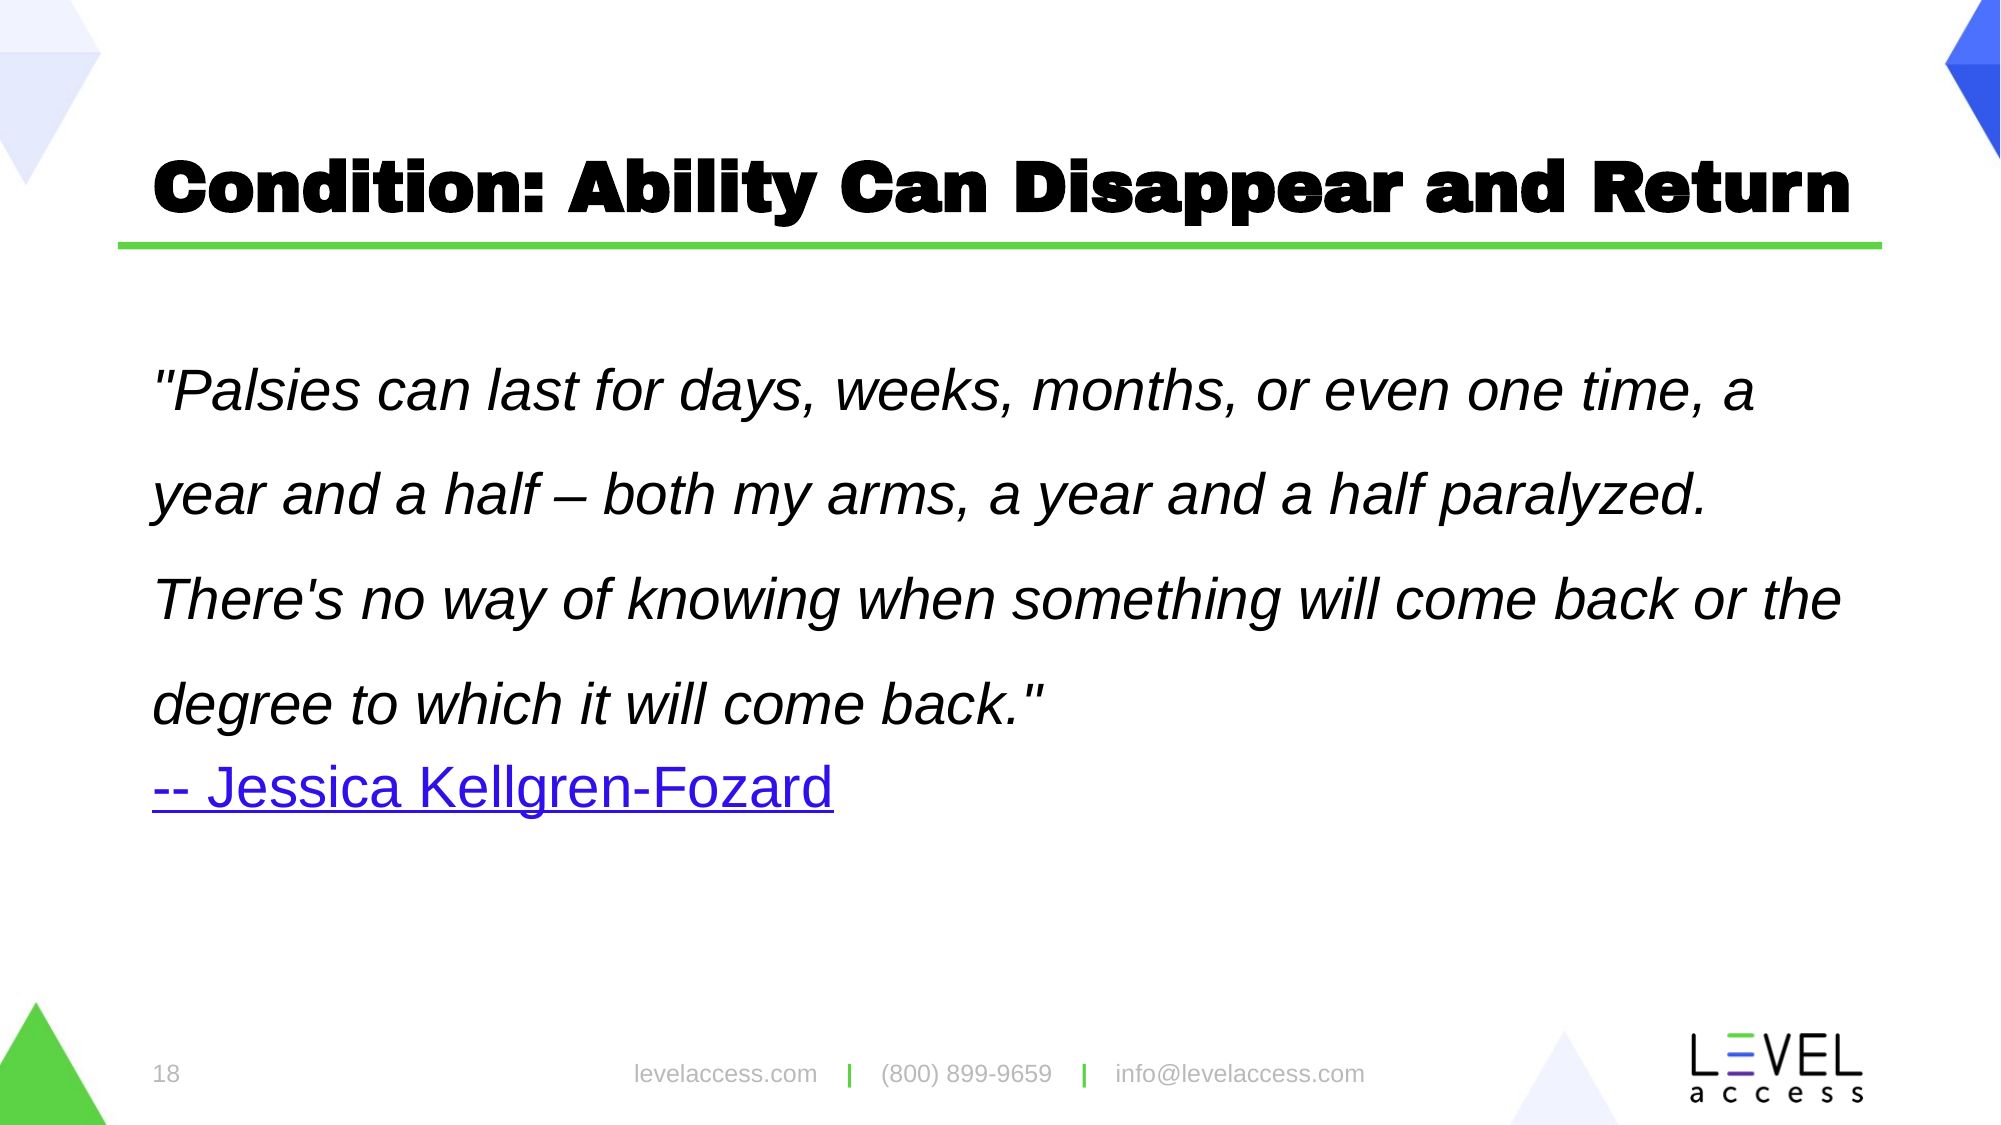

# Condition: Ability Can Disappear and Return
"Palsies can last for days, weeks, months, or even one time, a year and a half – both my arms, a year and a half paralyzed. There's no way of knowing when something will come back or the degree to which it will come back."
-- Jessica Kellgren-Fozard

levelaccess.com    |    (800) 899-9659    |    info@levelaccess.com
18